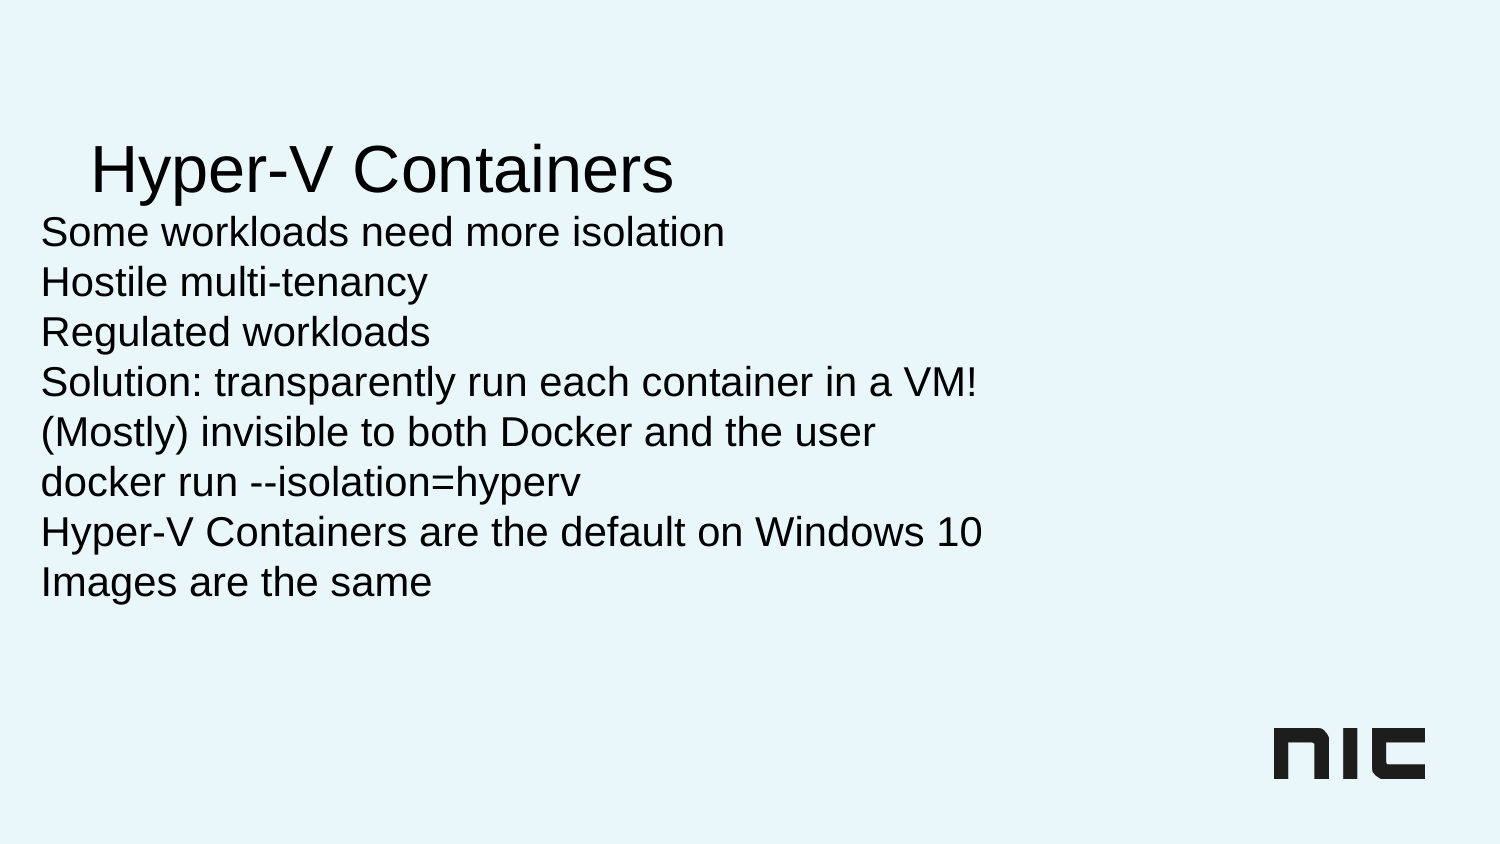

# Hyper-V Containers
Some workloads need more isolation
Hostile multi-tenancy
Regulated workloads
Solution: transparently run each container in a VM!
(Mostly) invisible to both Docker and the user
docker run --isolation=hyperv
Hyper-V Containers are the default on Windows 10
Images are the same